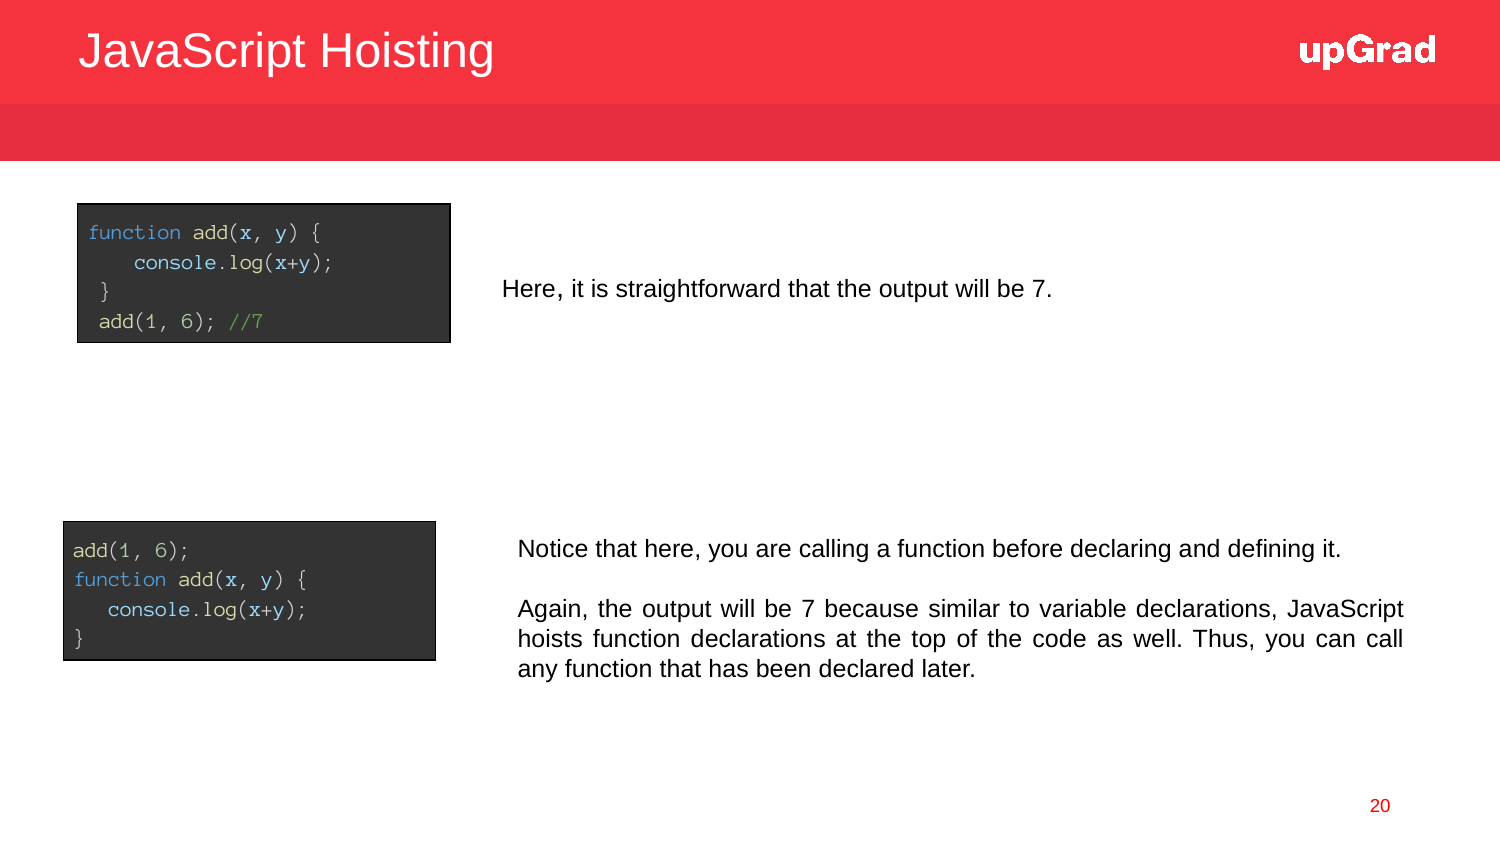

JavaScript Hoisting

| function add(x, y) { console.log(x+y); } add(1, 6); //7 |
| --- |
Here, it is straightforward that the output will be 7.
Notice that here, you are calling a function before declaring and defining it.

Again, the output will be 7 because similar to variable declarations, JavaScript hoists function declarations at the top of the code as well. Thus, you can call any function that has been declared later.
| add(1, 6); function add(x, y) { console.log(x+y); } |
| --- |
20